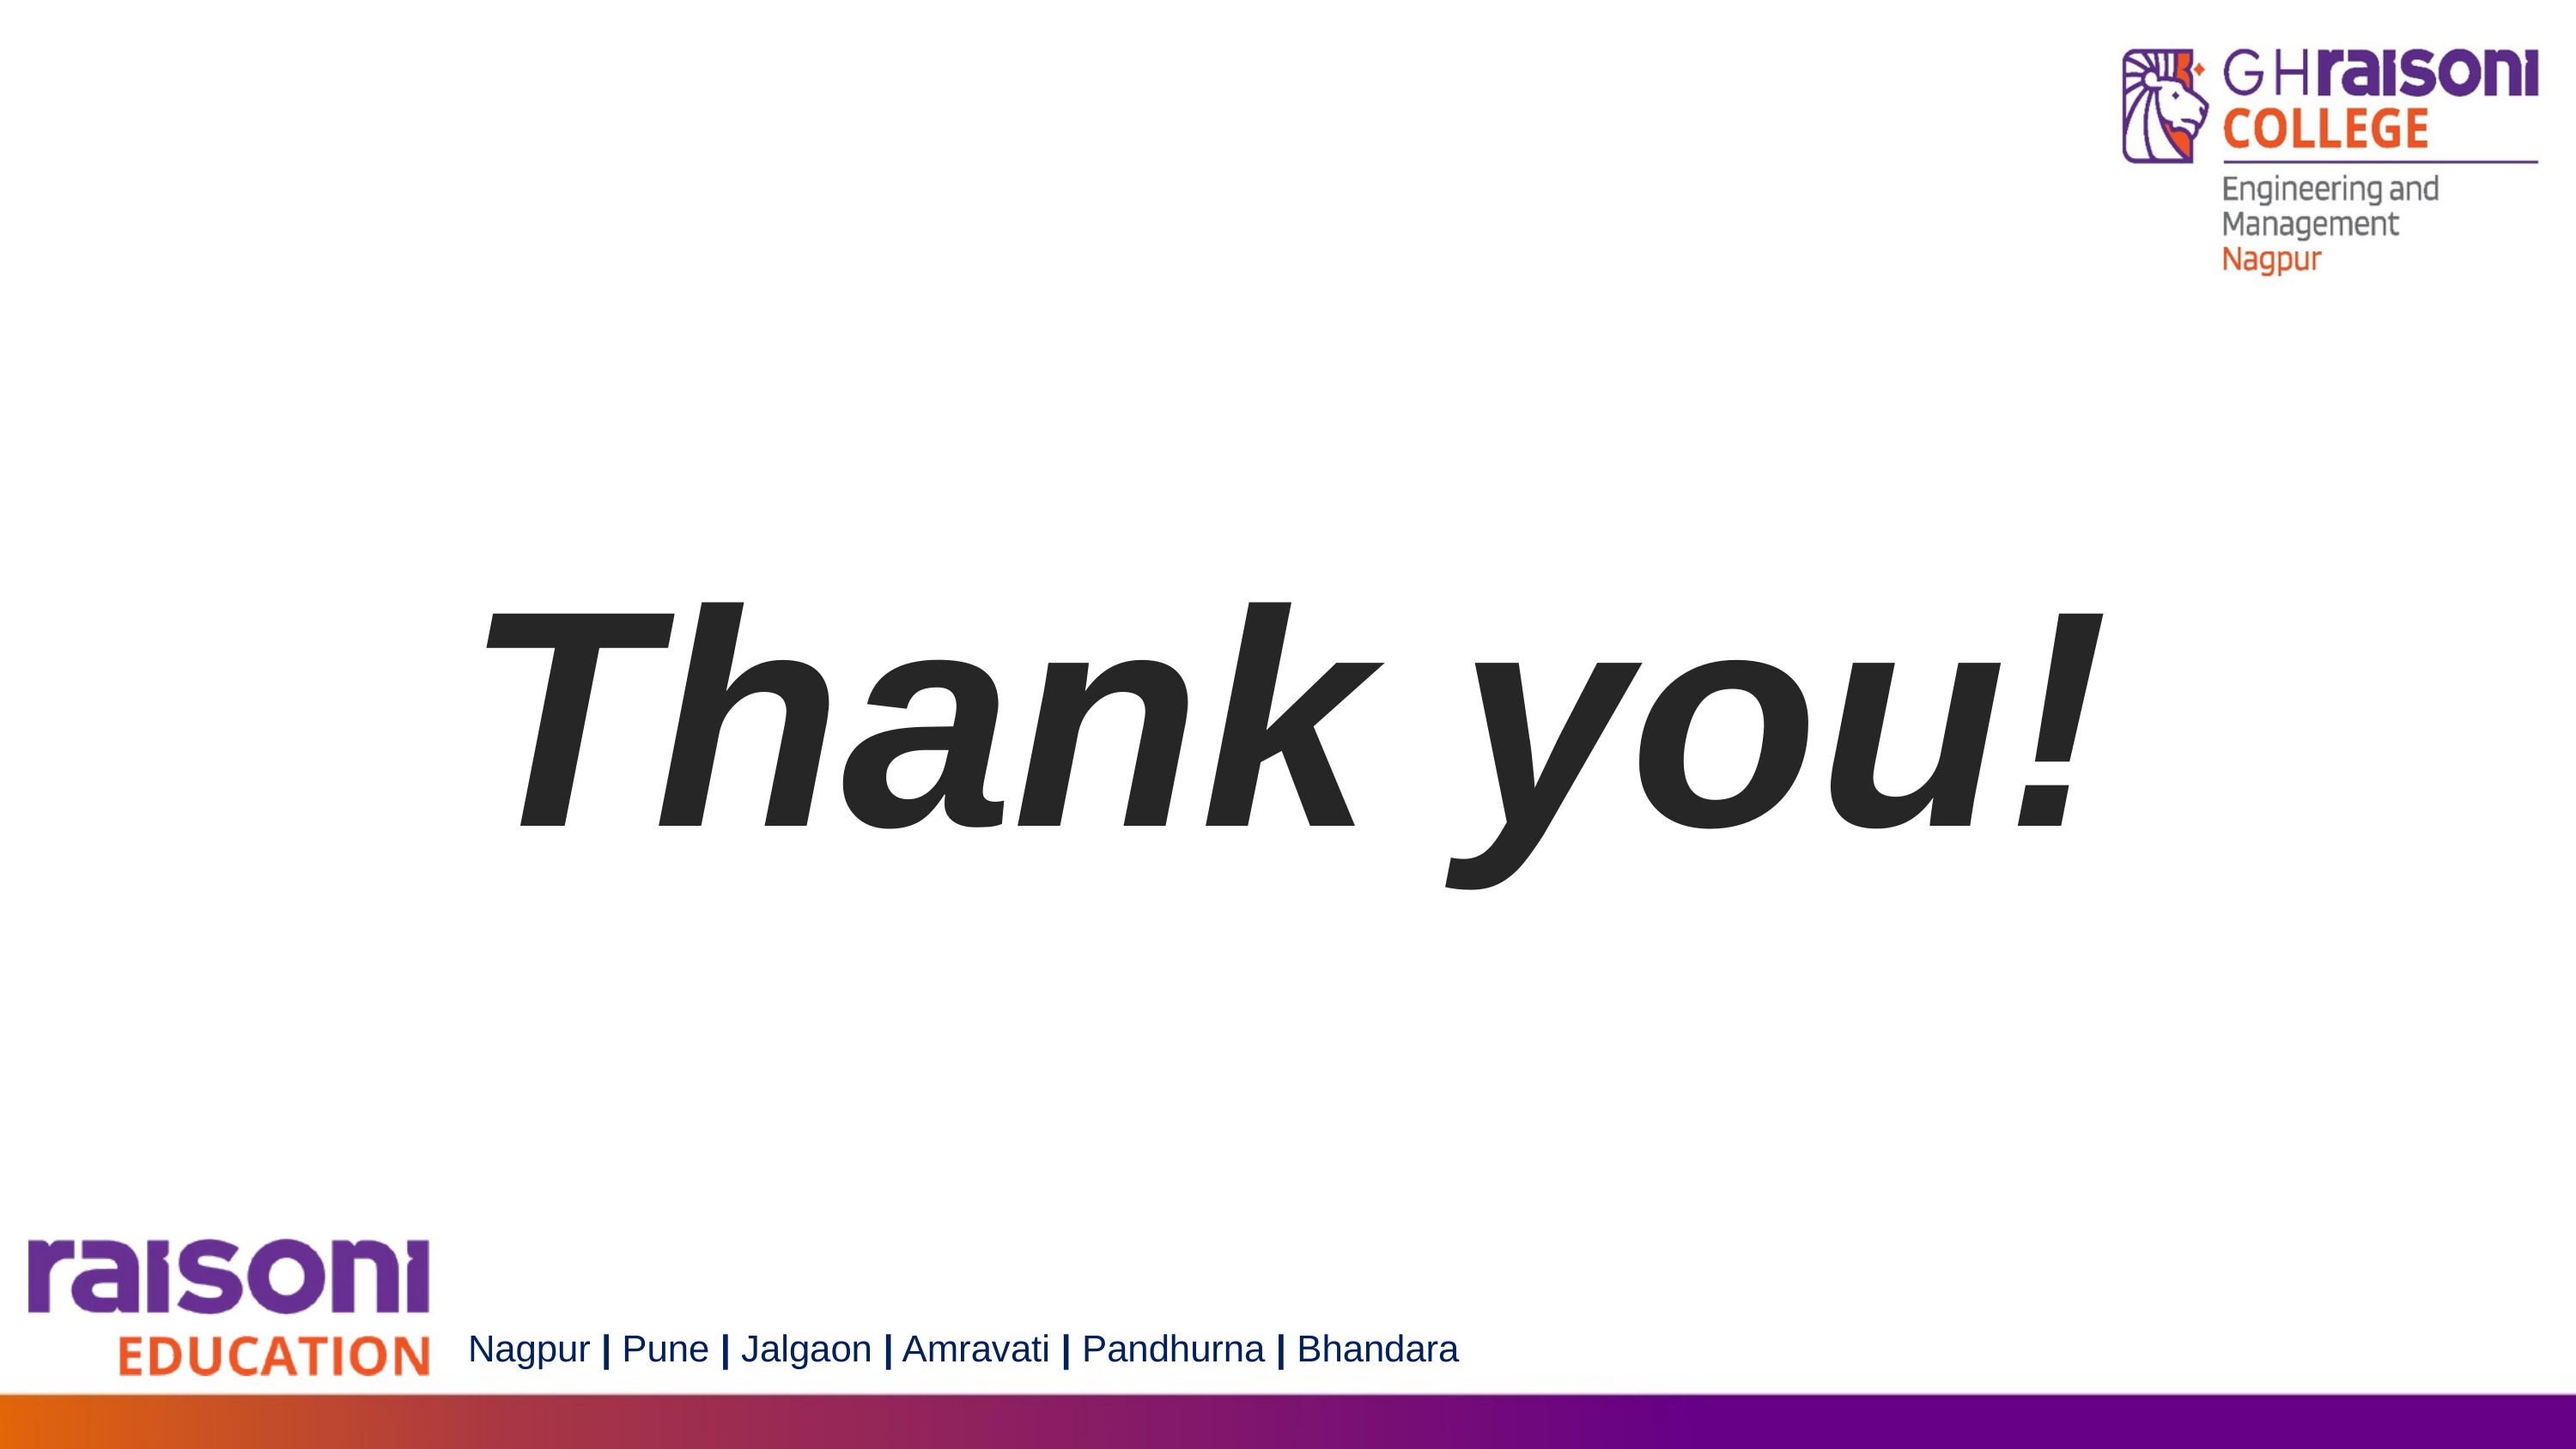

Thank you!

Nagpur | Pune | Jalgaon | Amravati | Pandhurna | Bhandara